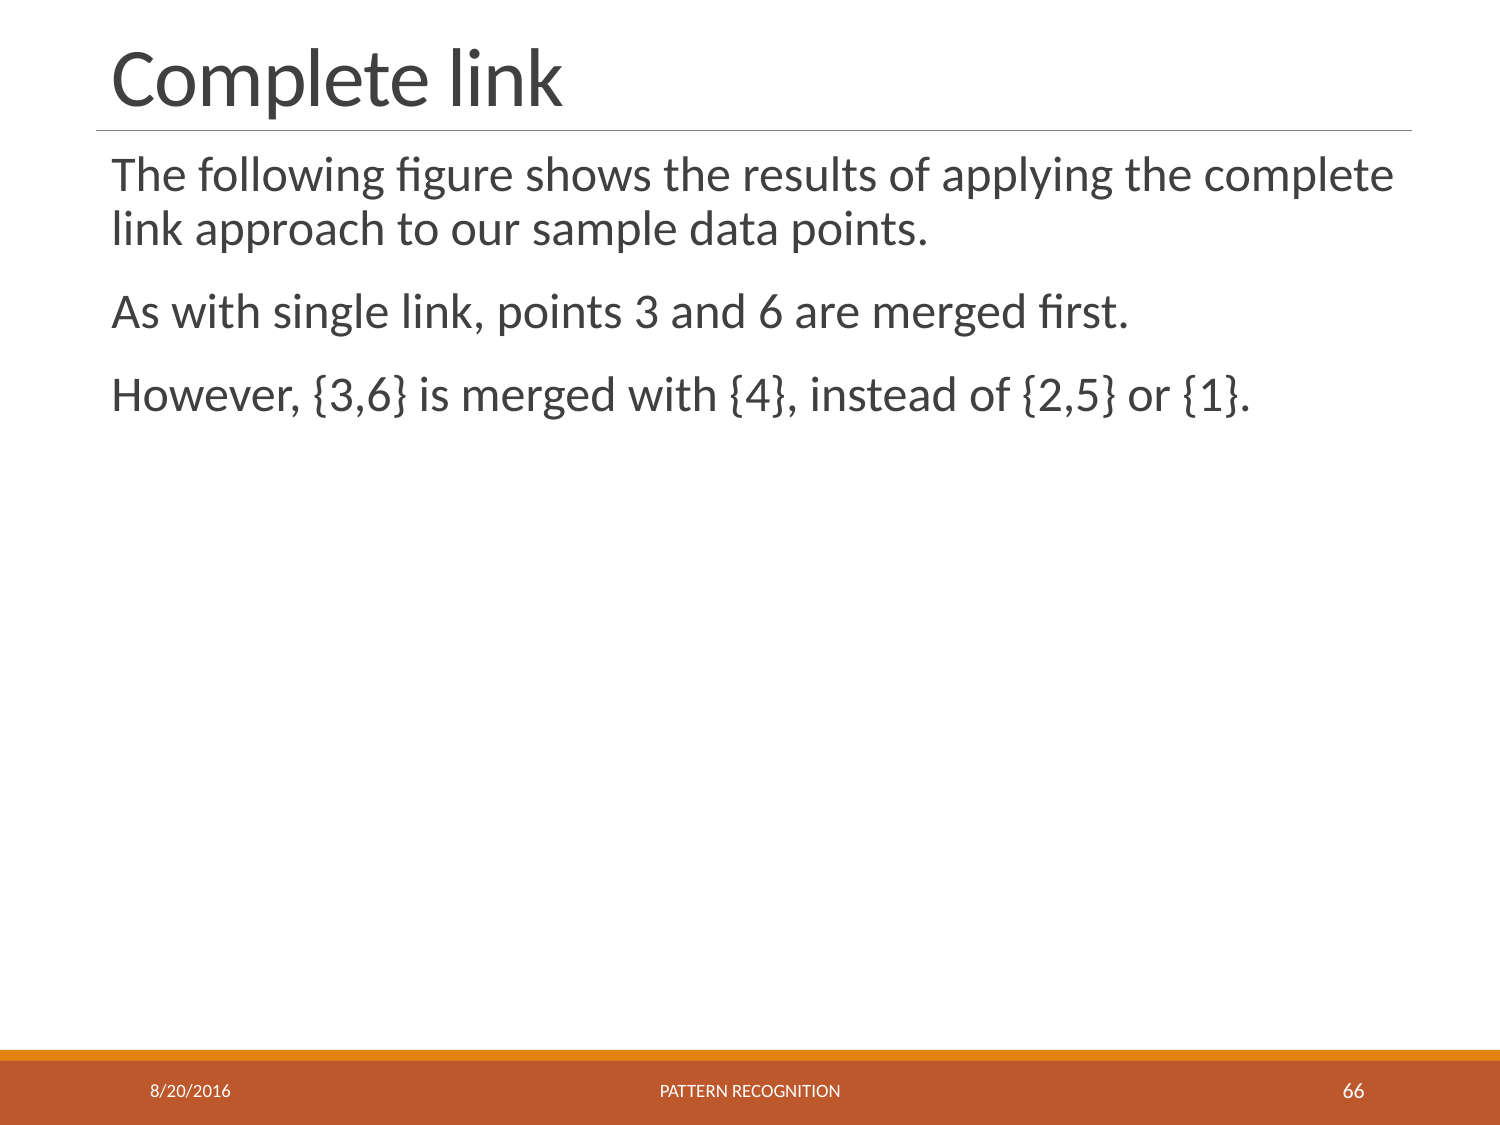

# Complete link
The following figure shows the results of applying the complete link approach to our sample data points.
As with single link, points 3 and 6 are merged first.
However, {3,6} is merged with {4}, instead of {2,5} or {1}.
8/20/2016
Pattern recognition
66